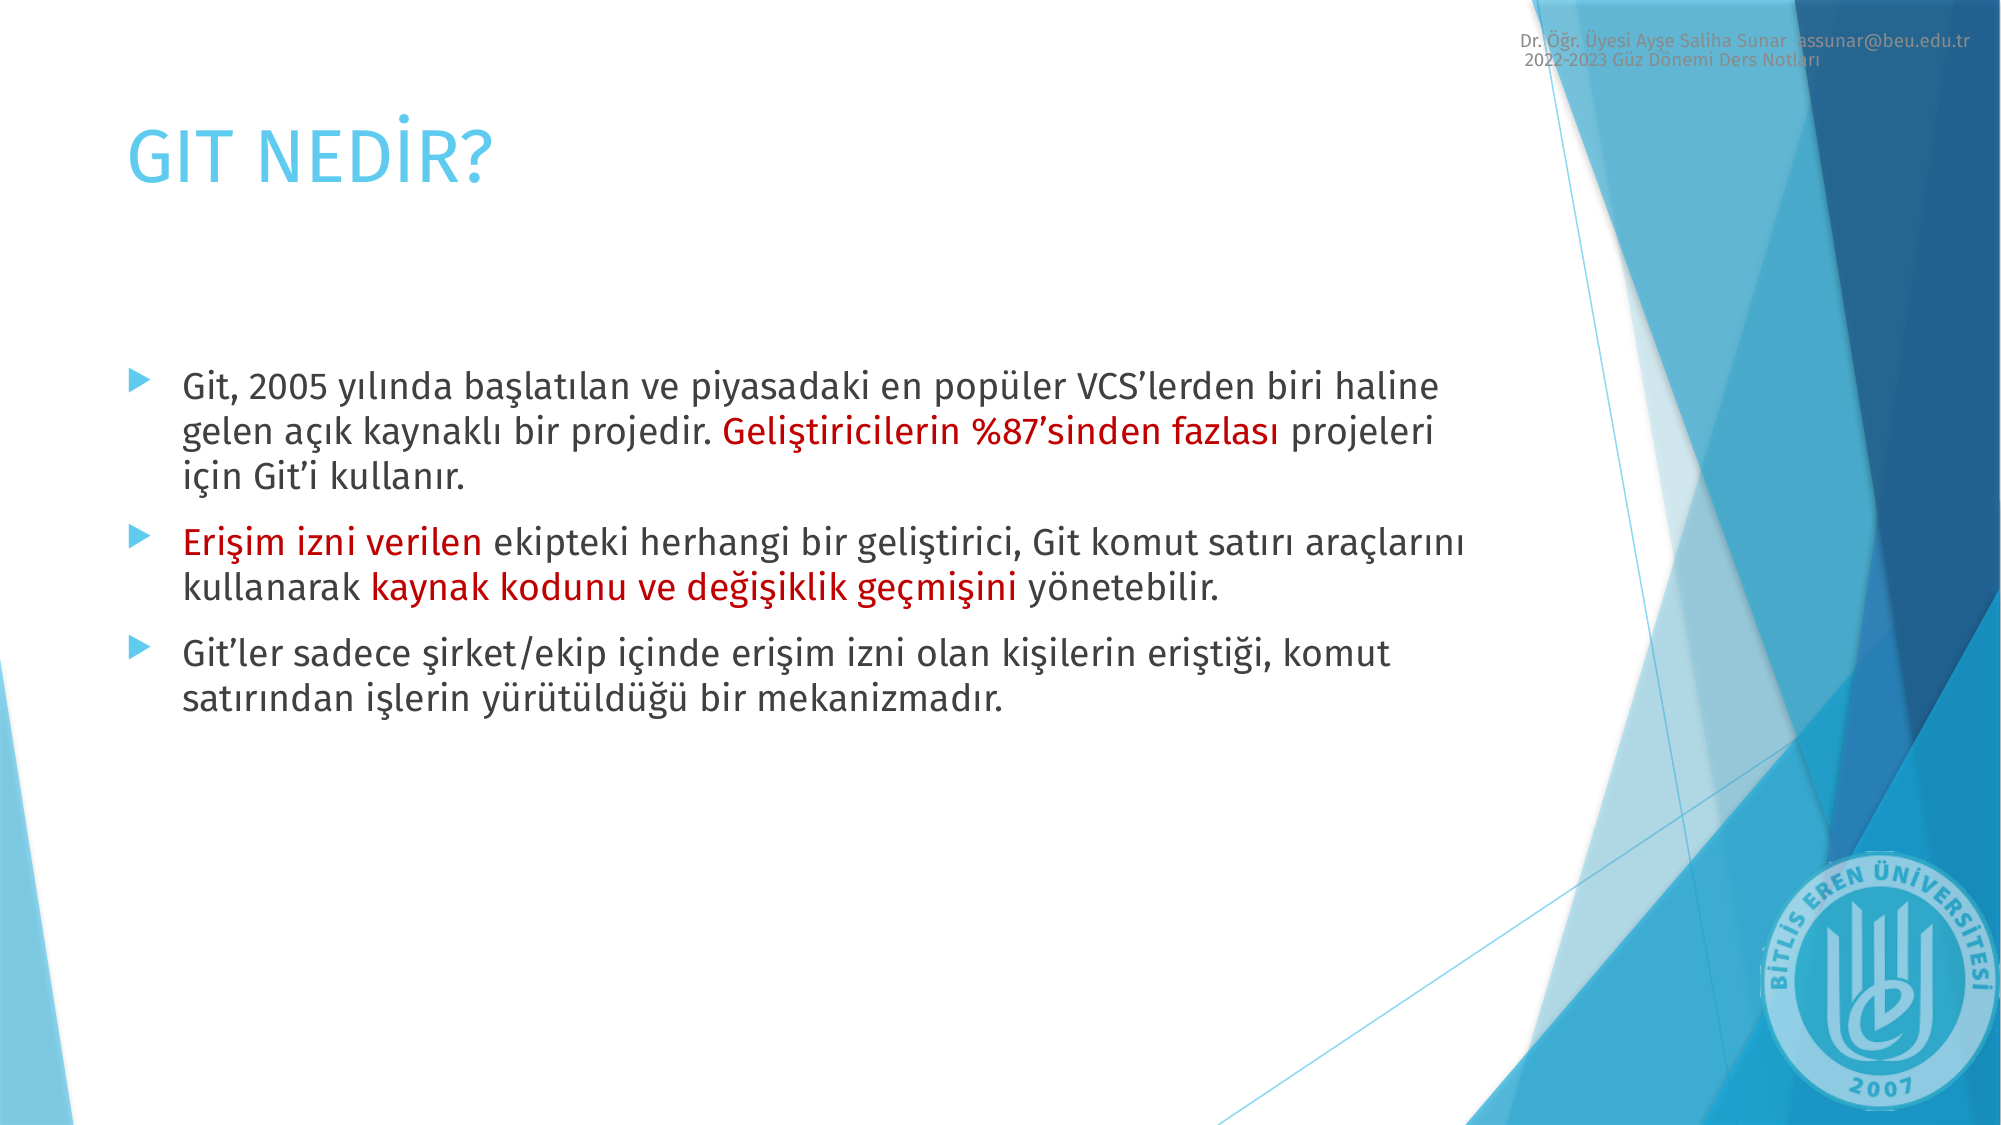

Dr. Öğr. Üyesi Ayşe Saliha Sunar  assunar@beu.edu.tr  2022-2023 Güz Dönemi Ders Notları
# GIT NEDİR?
Git, 2005 yılında başlatılan ve piyasadaki en popüler VCS’lerden biri haline gelen açık kaynaklı bir projedir. Geliştiricilerin %87’sinden fazlası projeleri için Git’i kullanır.
Erişim izni verilen ekipteki herhangi bir geliştirici, Git komut satırı araçlarını kullanarak kaynak kodunu ve değişiklik geçmişini yönetebilir.
Git’ler sadece şirket/ekip içinde erişim izni olan kişilerin eriştiği, komut satırından işlerin yürütüldüğü bir mekanizmadır.